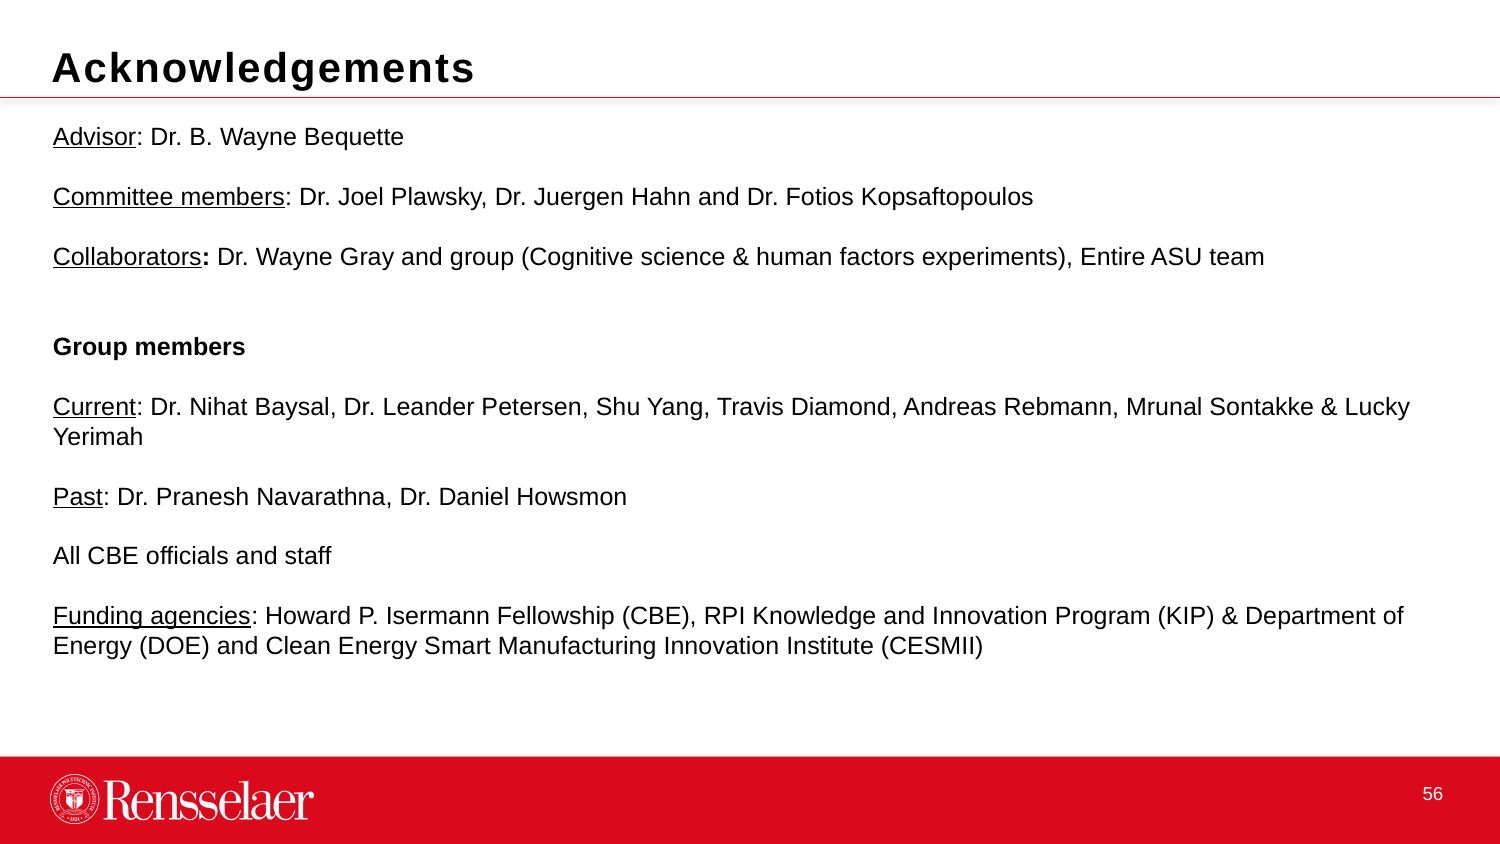

Acknowledgements
Advisor: Dr. B. Wayne Bequette

Committee members: Dr. Joel Plawsky, Dr. Juergen Hahn and Dr. Fotios Kopsaftopoulos

Collaborators: Dr. Wayne Gray and group (Cognitive science & human factors experiments), Entire ASU team

Group members

Current: Dr. Nihat Baysal, Dr. Leander Petersen, Shu Yang, Travis Diamond, Andreas Rebmann, Mrunal Sontakke & Lucky Yerimah

Past: Dr. Pranesh Navarathna, Dr. Daniel Howsmon

All CBE officials and staff

Funding agencies: Howard P. Isermann Fellowship (CBE), RPI Knowledge and Innovation Program (KIP) & Department of Energy (DOE) and Clean Energy Smart Manufacturing Innovation Institute (CESMII)